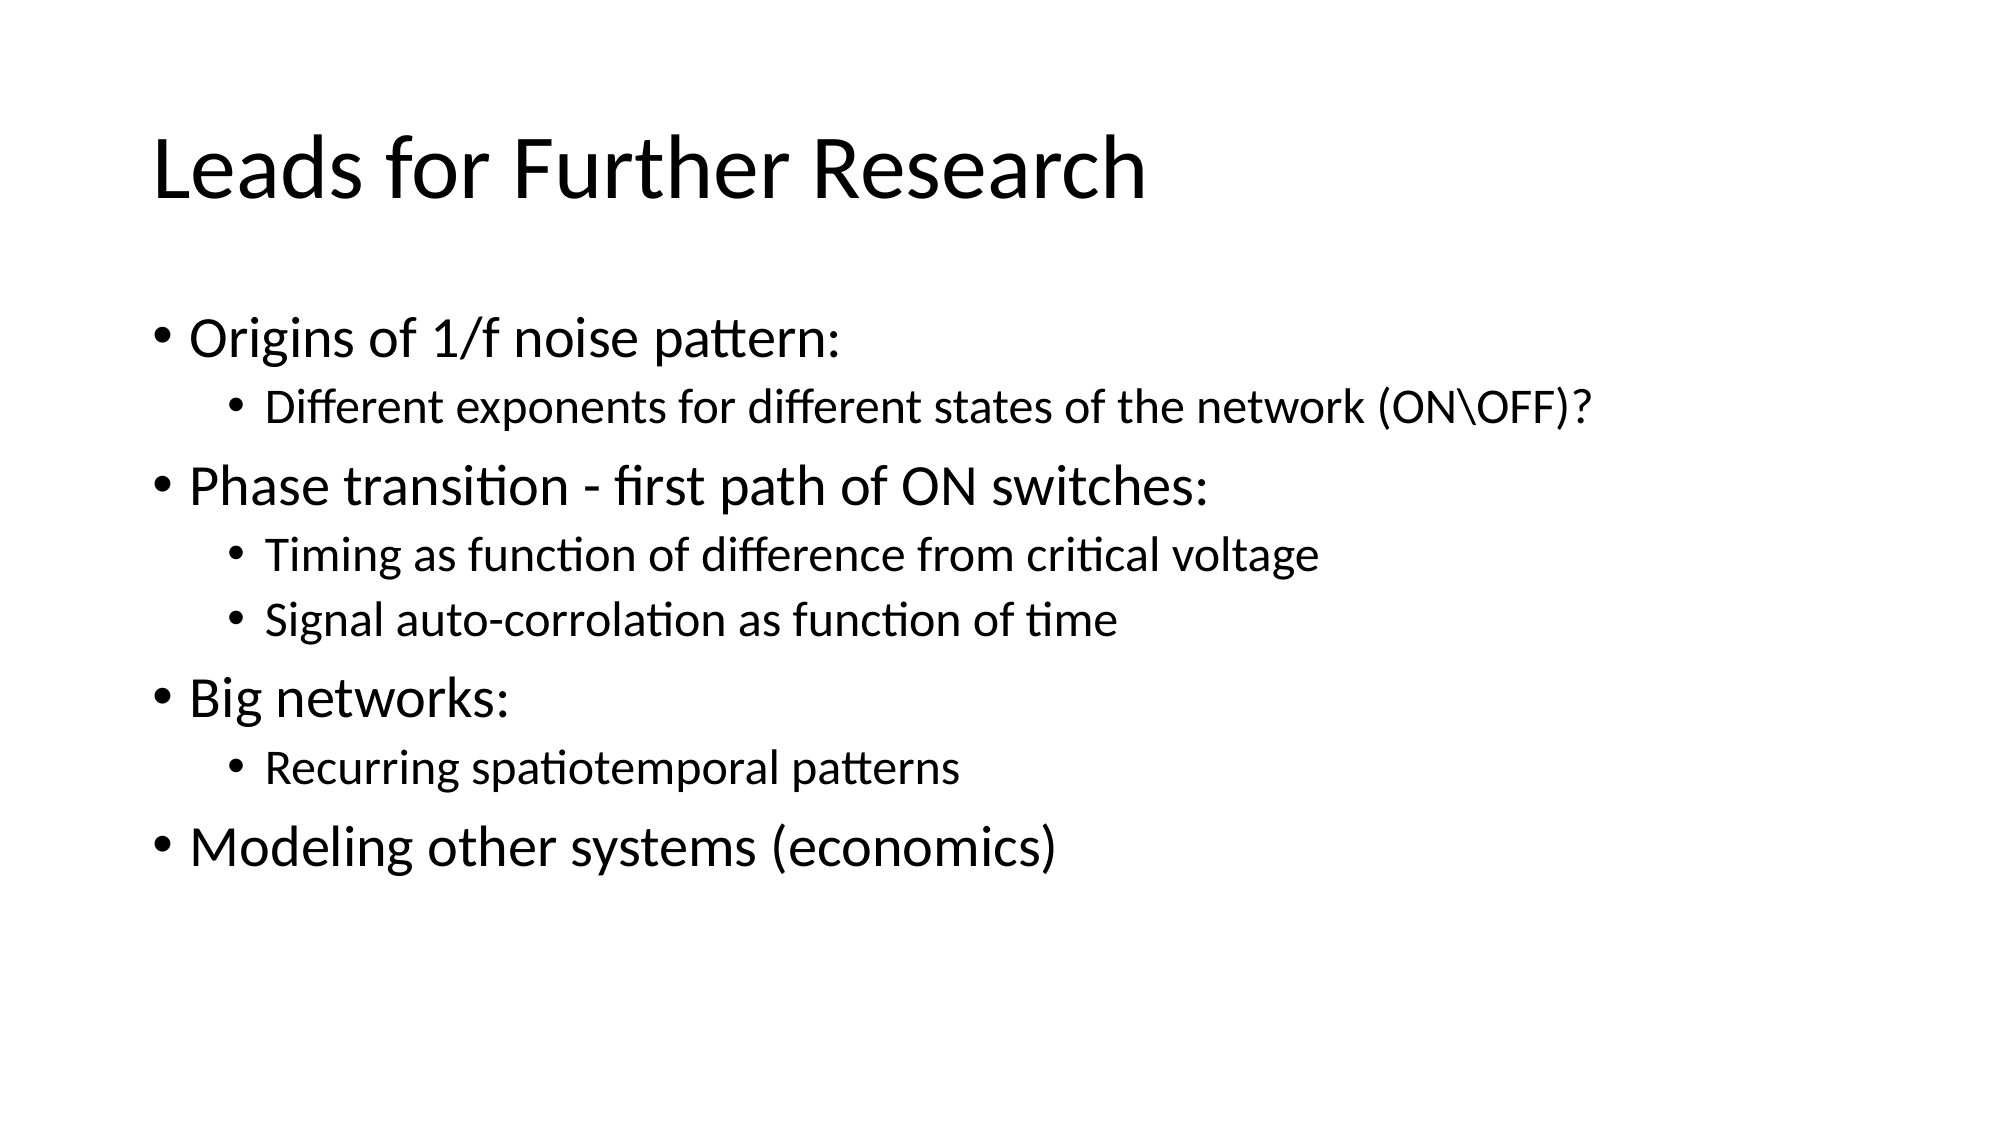

# Leads for Further Research
Origins of 1/f noise pattern:
Different exponents for different states of the network (ON\OFF)?
Phase transition - first path of ON switches:
Timing as function of difference from critical voltage
Signal auto-corrolation as function of time
Big networks:
Recurring spatiotemporal patterns
Modeling other systems (economics)